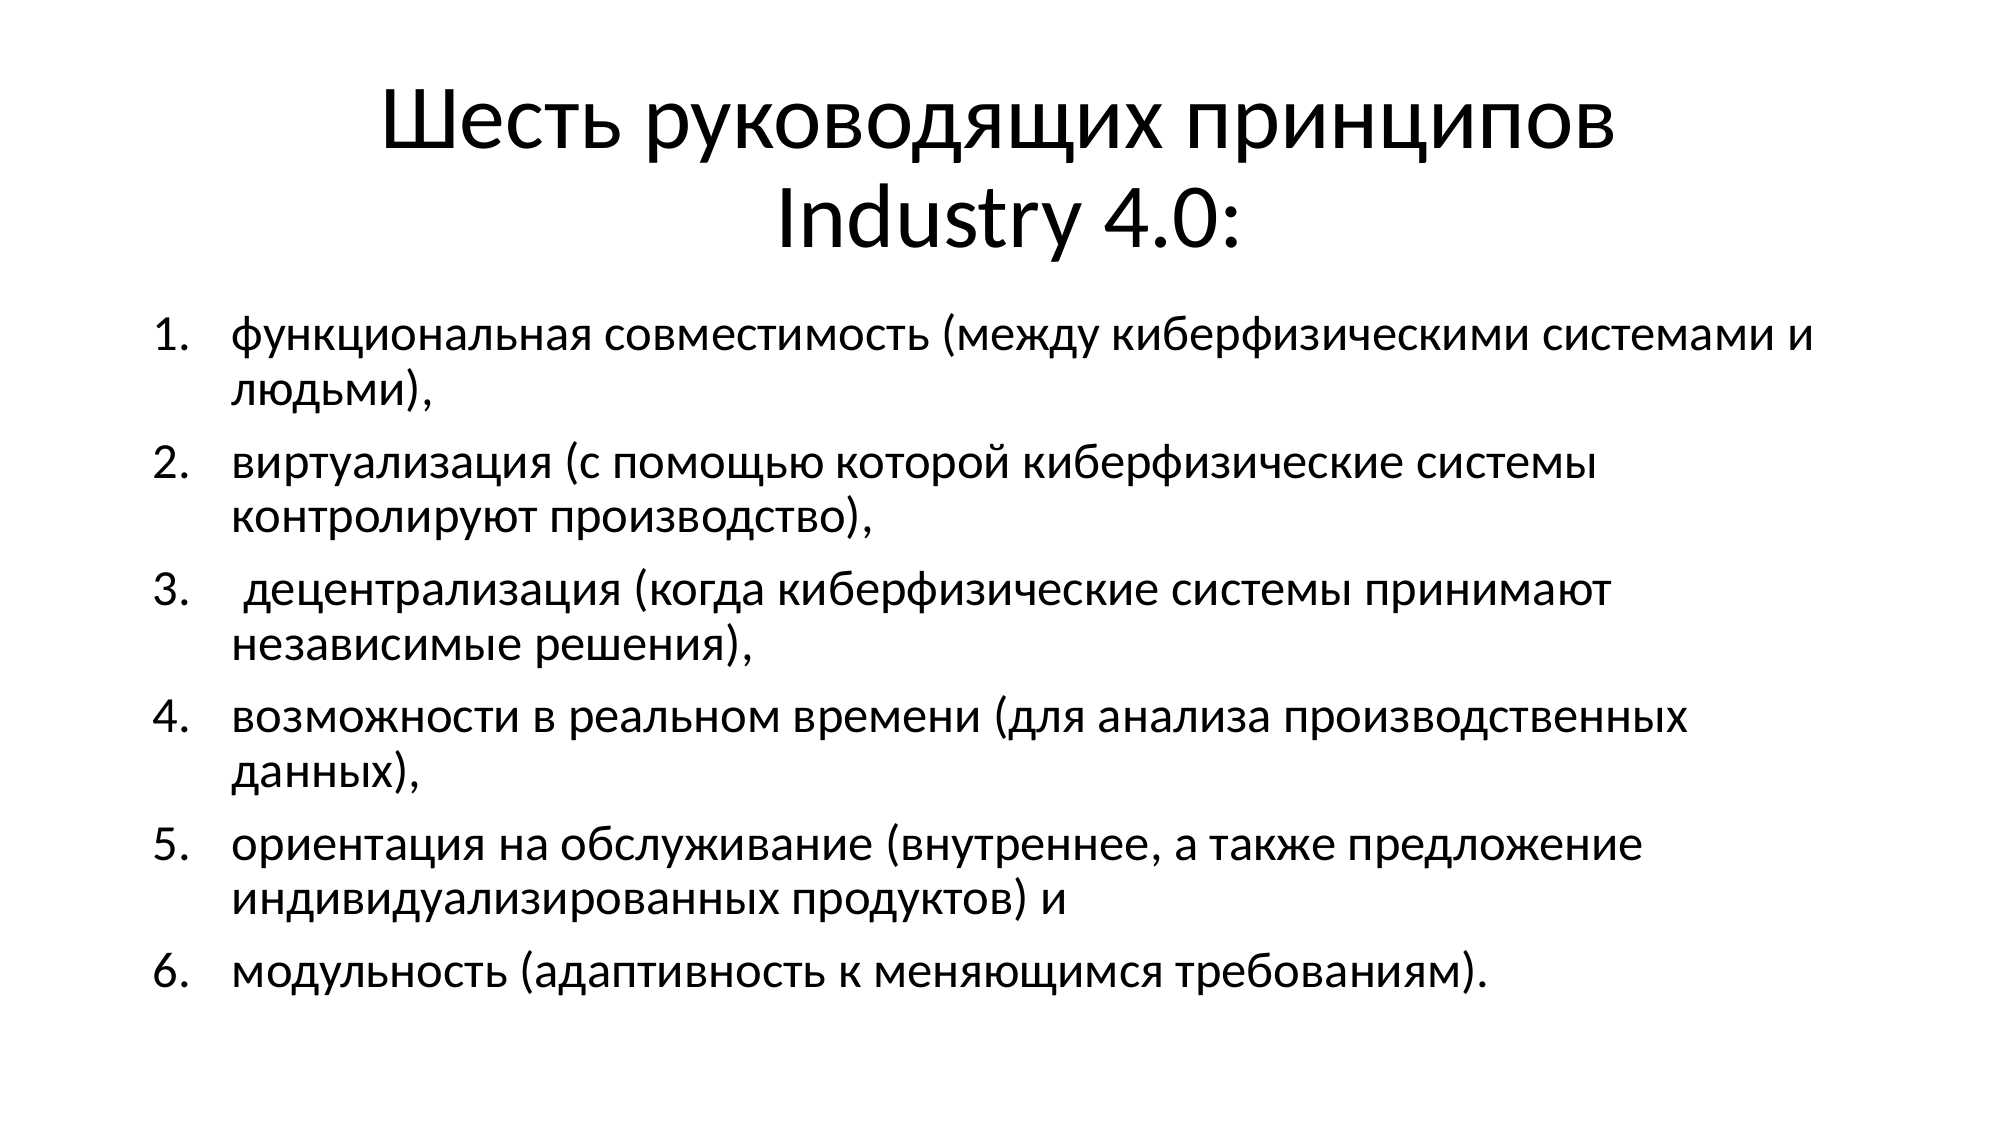

# Шесть руководящих принципов Industry 4.0:
функциональная совместимость (между киберфизическими системами и людьми),
виртуализация (с помощью которой киберфизические системы контролируют производство),
 децентрализация (когда киберфизические системы принимают независимые решения),
возможности в реальном времени (для анализа производственных данных),
ориентация на обслуживание (внутреннее, а также предложение индивидуализированных продуктов) и
модульность (адаптивность к меняющимся требованиям).